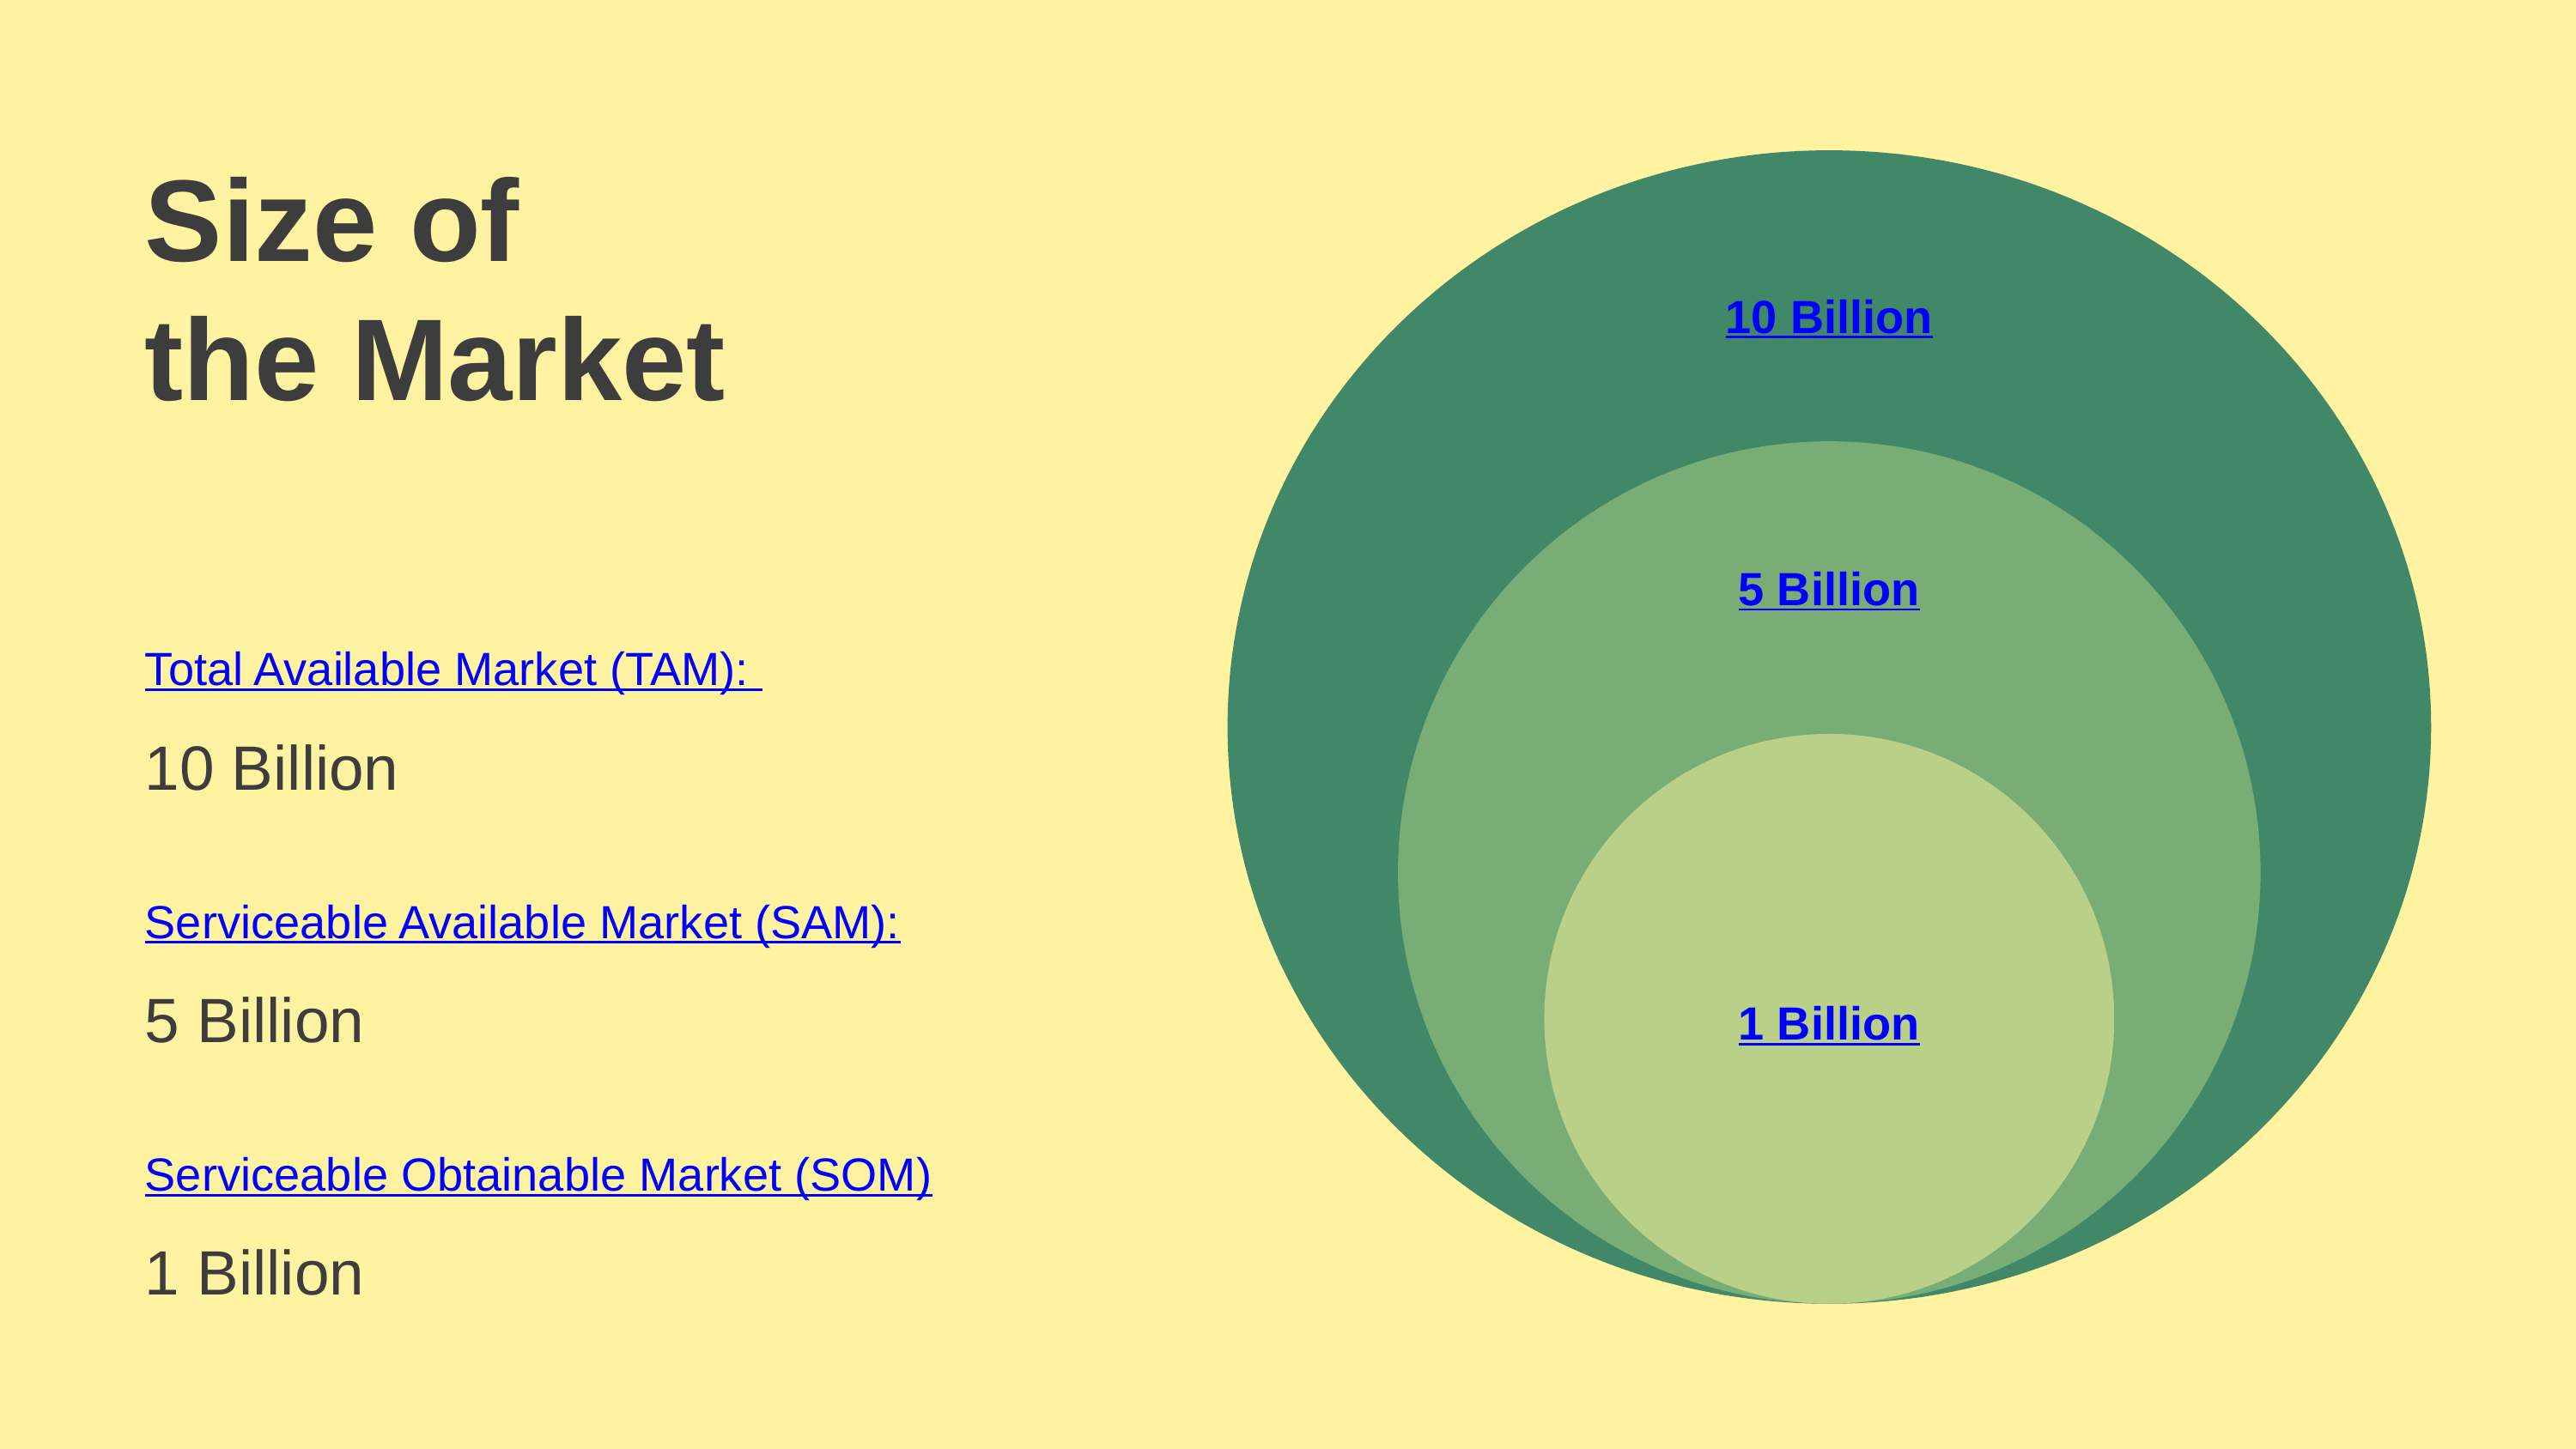

Size of
the Market

10 Billion

5 Billion

1 Billion
Total Available Market (TAM):
10 Billion
Serviceable Available Market (SAM):
5 Billion
Serviceable Obtainable Market (SOM)
1 Billion